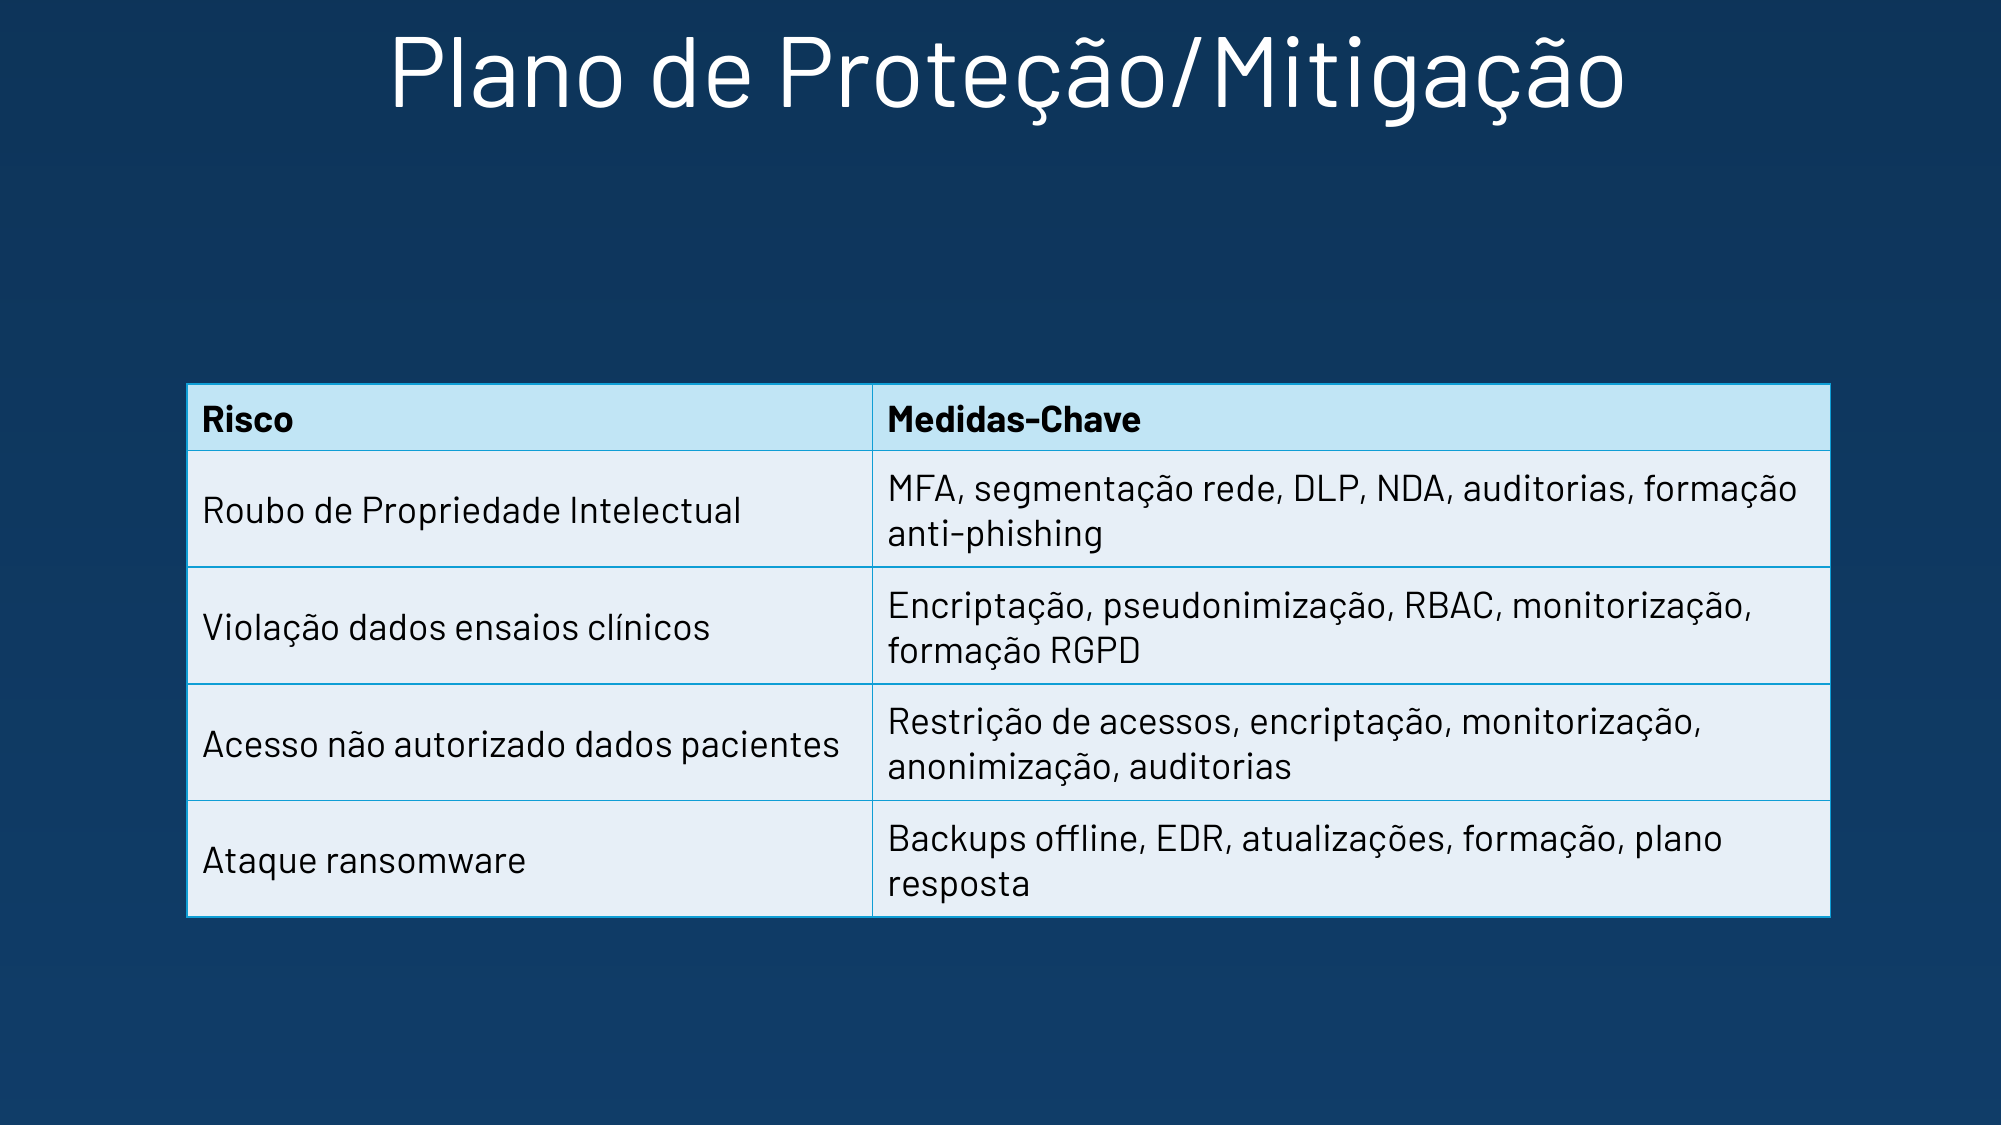

Plano de Proteção/Mitigação

| Risco | Medidas-Chave |
| --- | --- |
| Roubo de Propriedade Intelectual | MFA, segmentação rede, DLP, NDA, auditorias, formação anti-phishing |
| Violação dados ensaios clínicos | Encriptação, pseudonimização, RBAC, monitorização, formação RGPD |
| Acesso não autorizado dados pacientes | Restrição de acessos, encriptação, monitorização, anonimização, auditorias |
| Ataque ransomware | Backups offline, EDR, atualizações, formação, plano resposta |